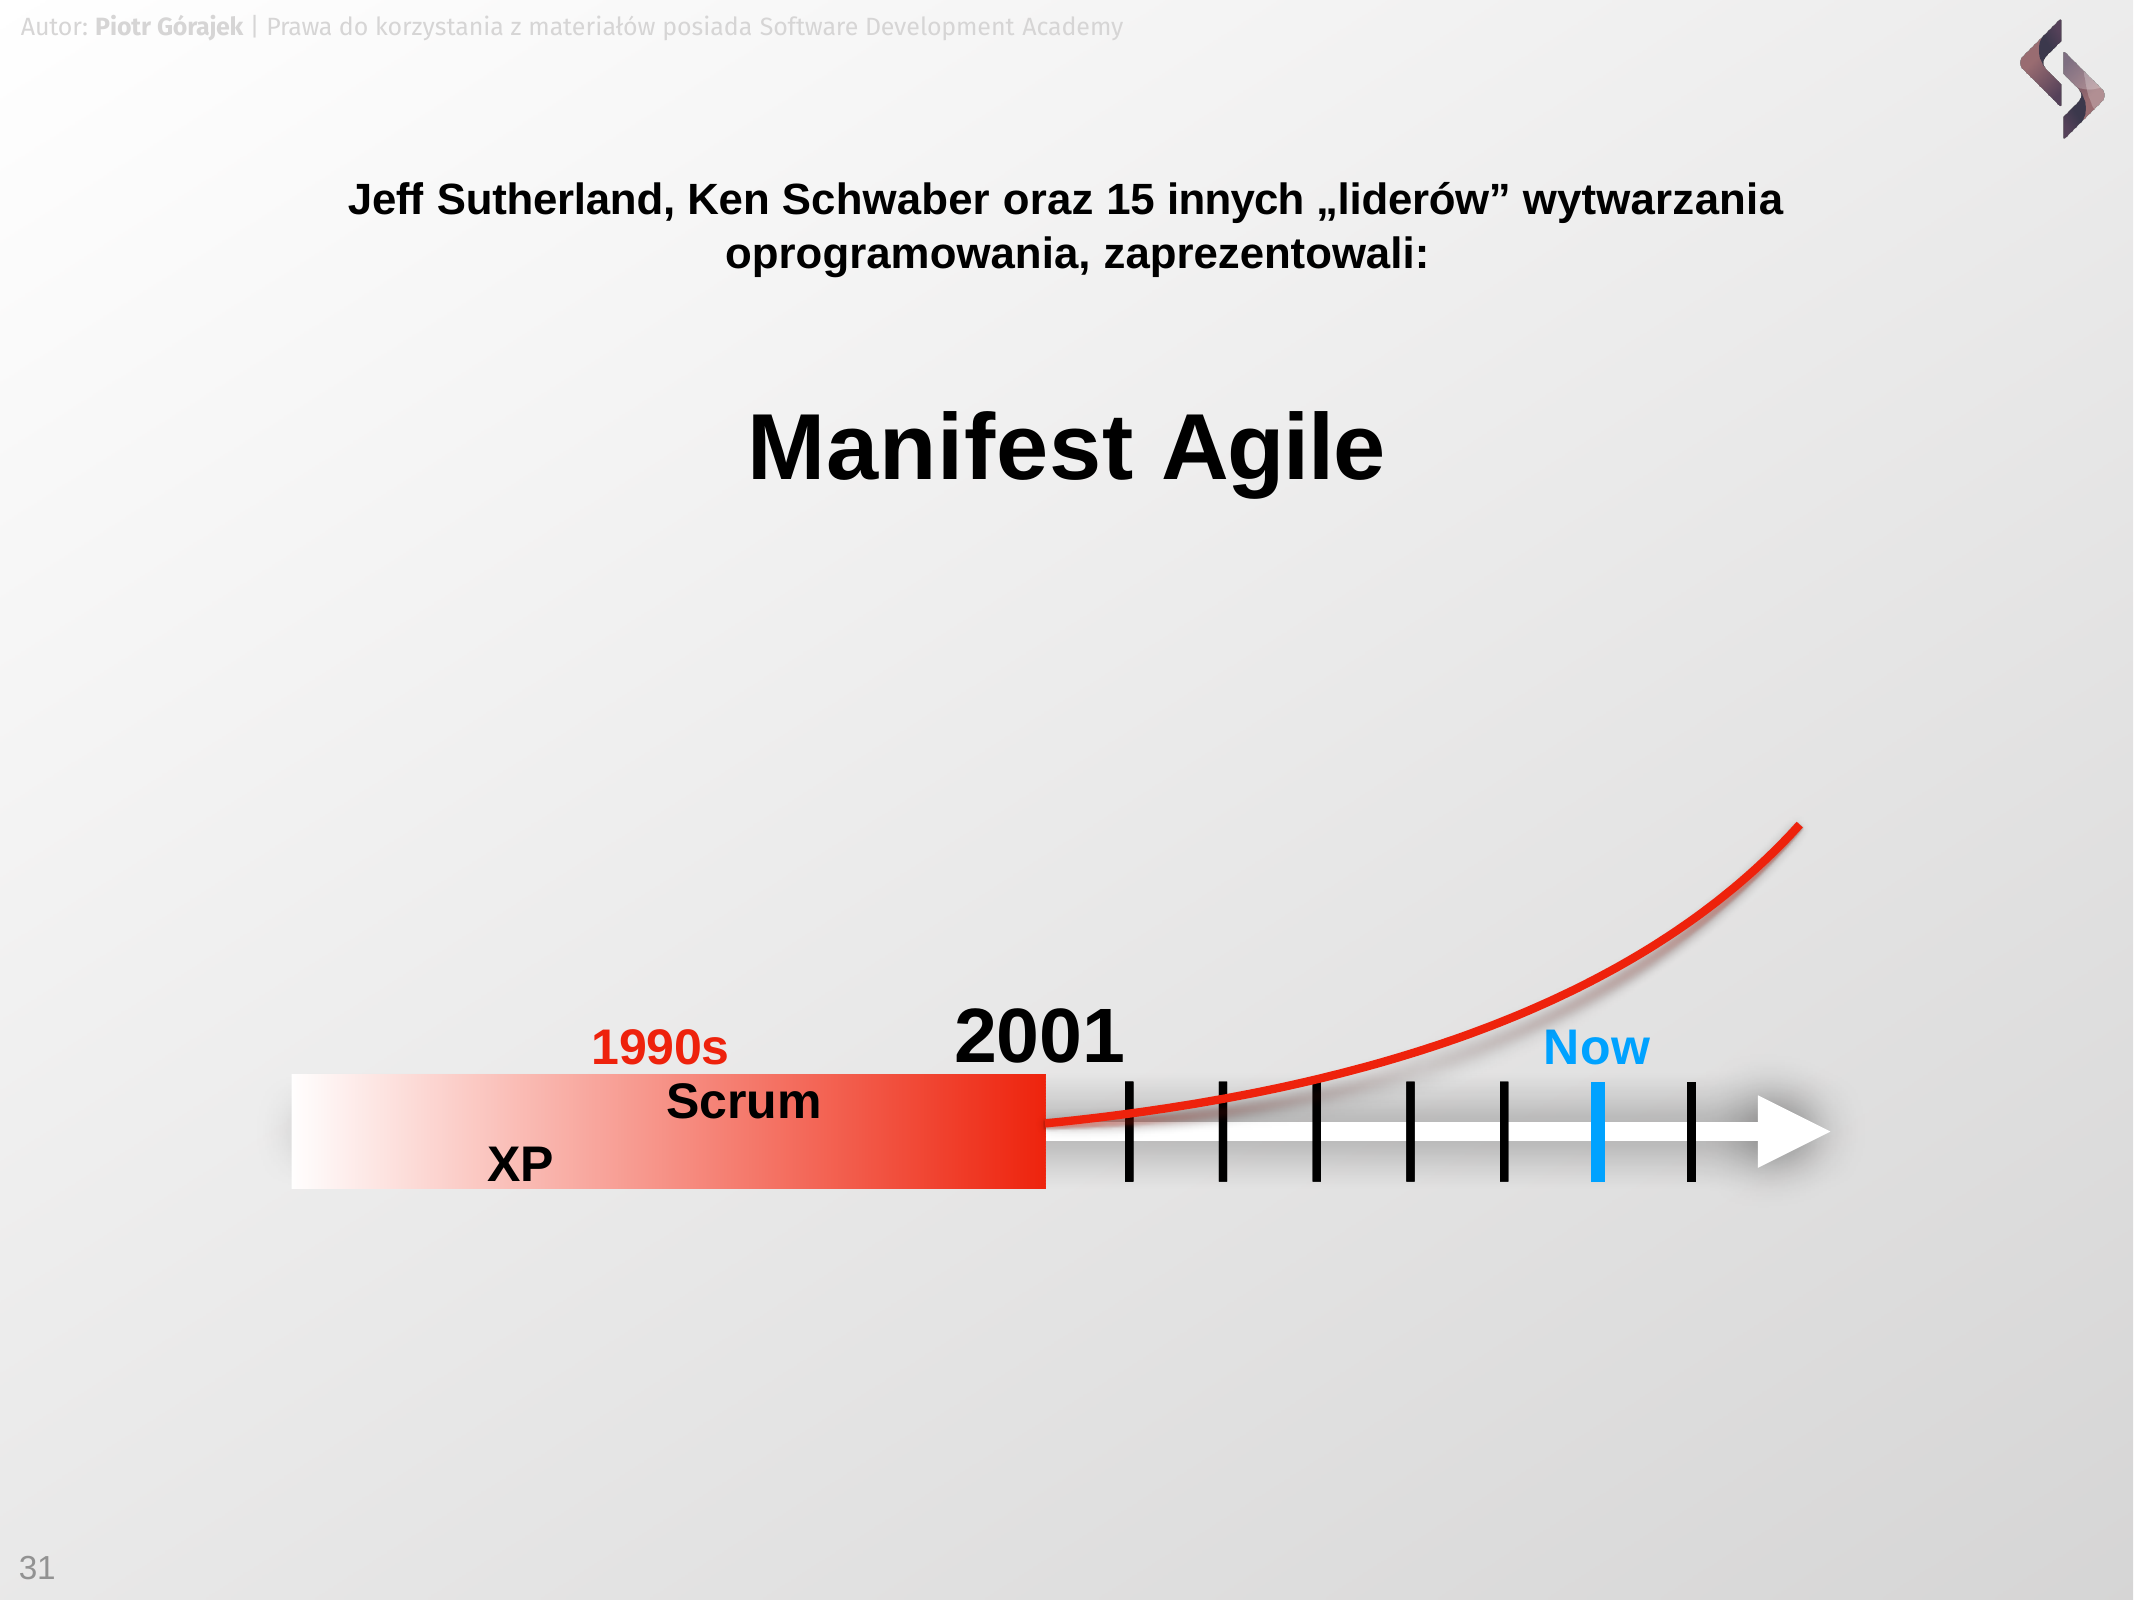

Autor: Piotr Górajek | Prawa do korzystania z materiałów posiada Software Development Academy
Jeﬀ Sutherland, Ken Schwaber oraz 15 innych „liderów” wytwarzania  oprogramowania, zaprezentowali:
Manifest Agile

2001
1990s
Now

Scrum
XP

31